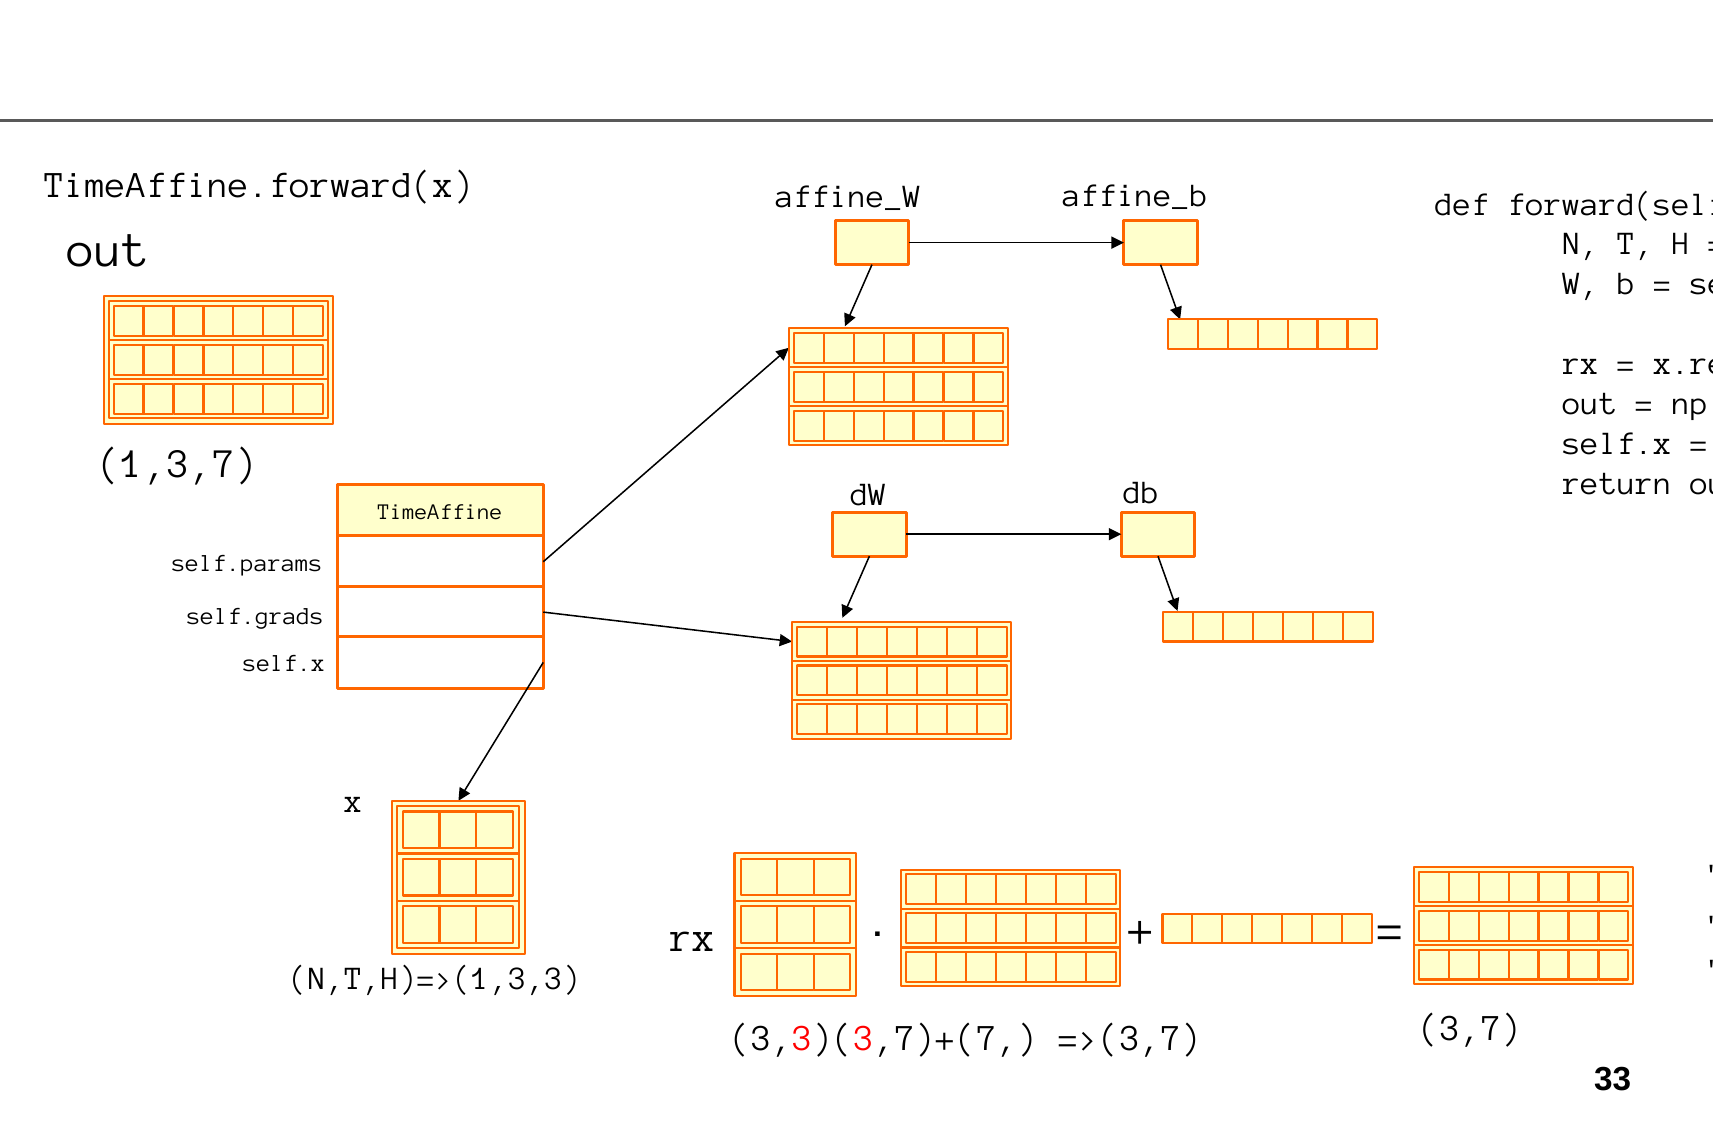

TimeAffine.forward(x)
affine_b
affine_W
 def forward(self, x):
        N, T, H = x.shape
        W, b = self.params

        rx = x.reshape(N*T, -1)
        out = np.dot(rx, W) + b
        self.x = x
        return out.reshape(N, T, -1)
out

(1,3,7)
db
dW
TimeAffine

self.params

self.grads

self.x

x

'you'

.
+
=
'say'

rx

'goodbye'

(N,T,H)=>(1,3,3)

(3,7)
(3,3)(3,7)+(7,) =>(3,7)